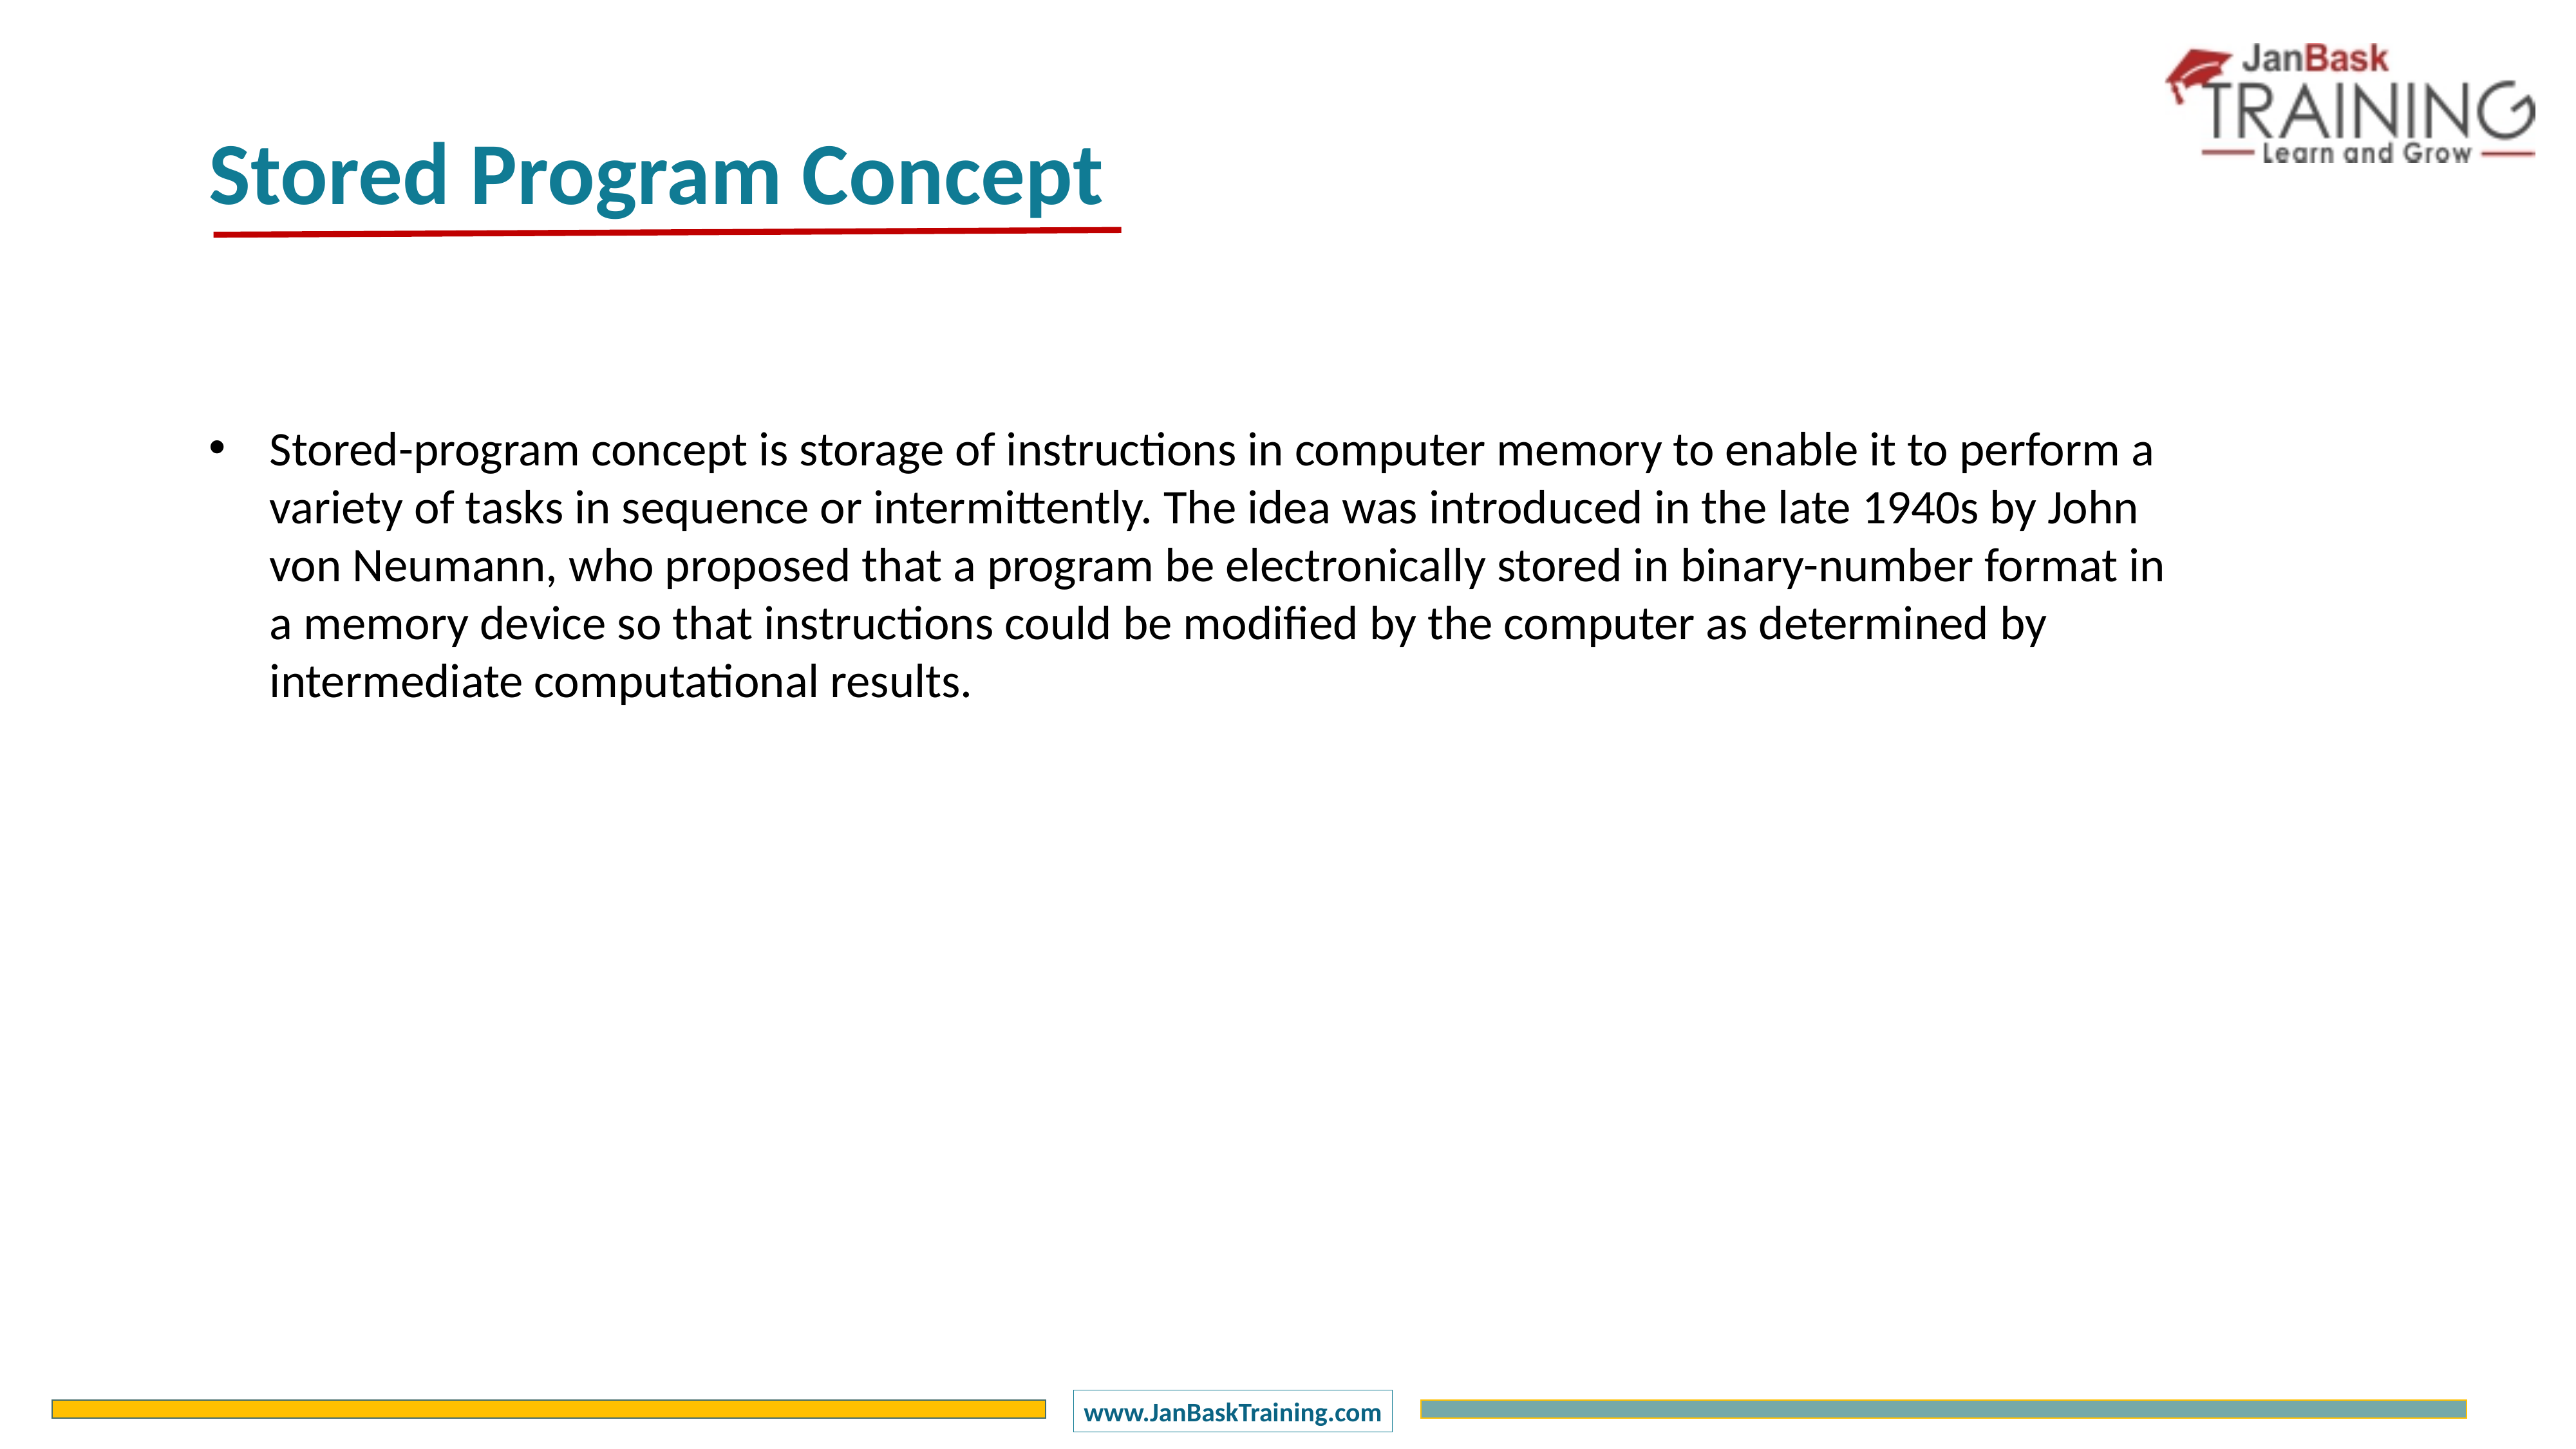

Stored Program Concept
Stored-program concept is storage of instructions in computer memory to enable it to perform a variety of tasks in sequence or intermittently. The idea was introduced in the late 1940s by John von Neumann, who proposed that a program be electronically stored in binary-number format in a memory device so that instructions could be modified by the computer as determined by intermediate computational results.